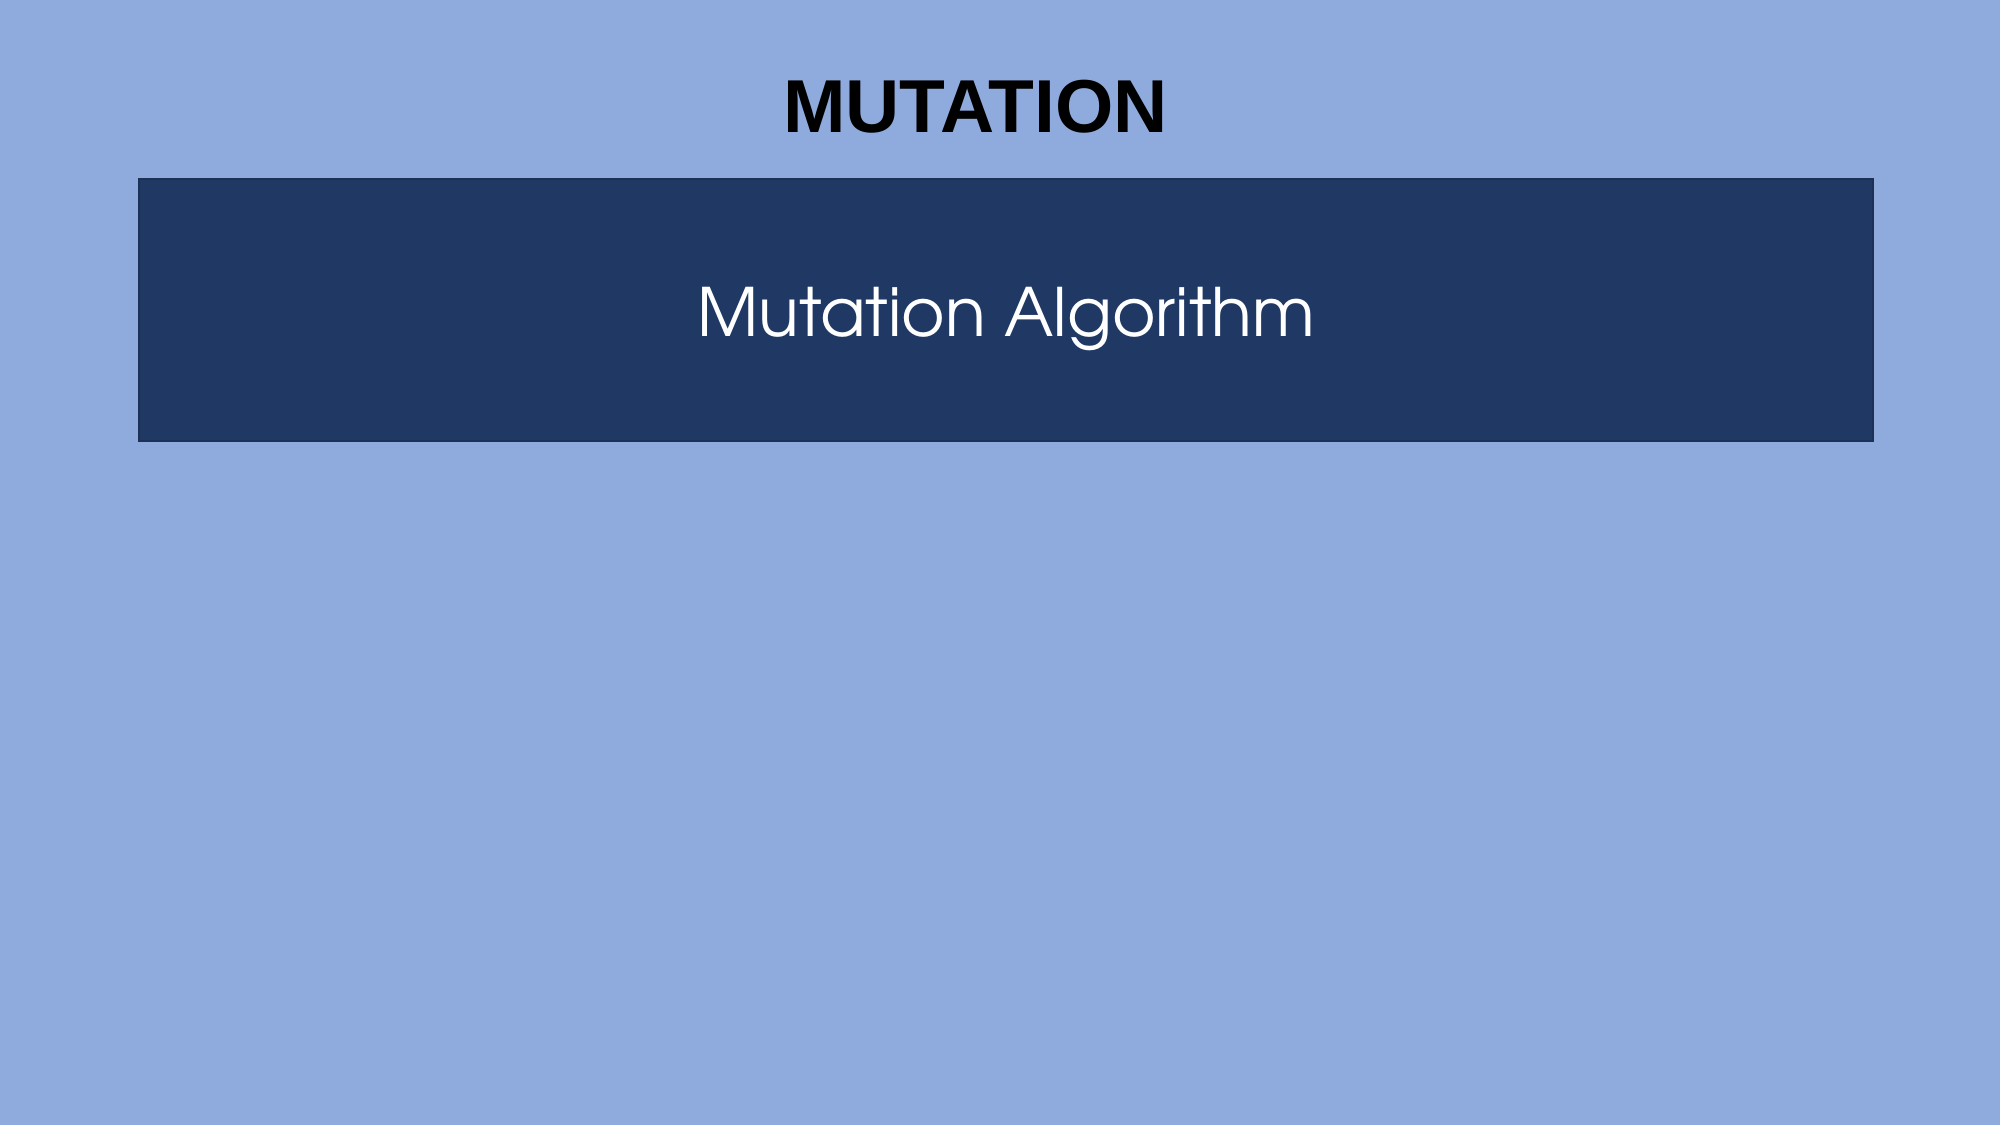

MUTATION
Mutation Algorithm
MUTATED Child 1 of
GeneList Node #0 and #2
MUTATED Child 2 of
GeneList Node #1 and #4
MUTATED Child 2 of
GeneList Node #0 and #2
MUTATED Child 1 of
GeneList Node #1 and #4
MUTATED
Child 1 of
GeneList Node #11 and #3
MUTATED Child 2 of
GeneList Node #0 and #2